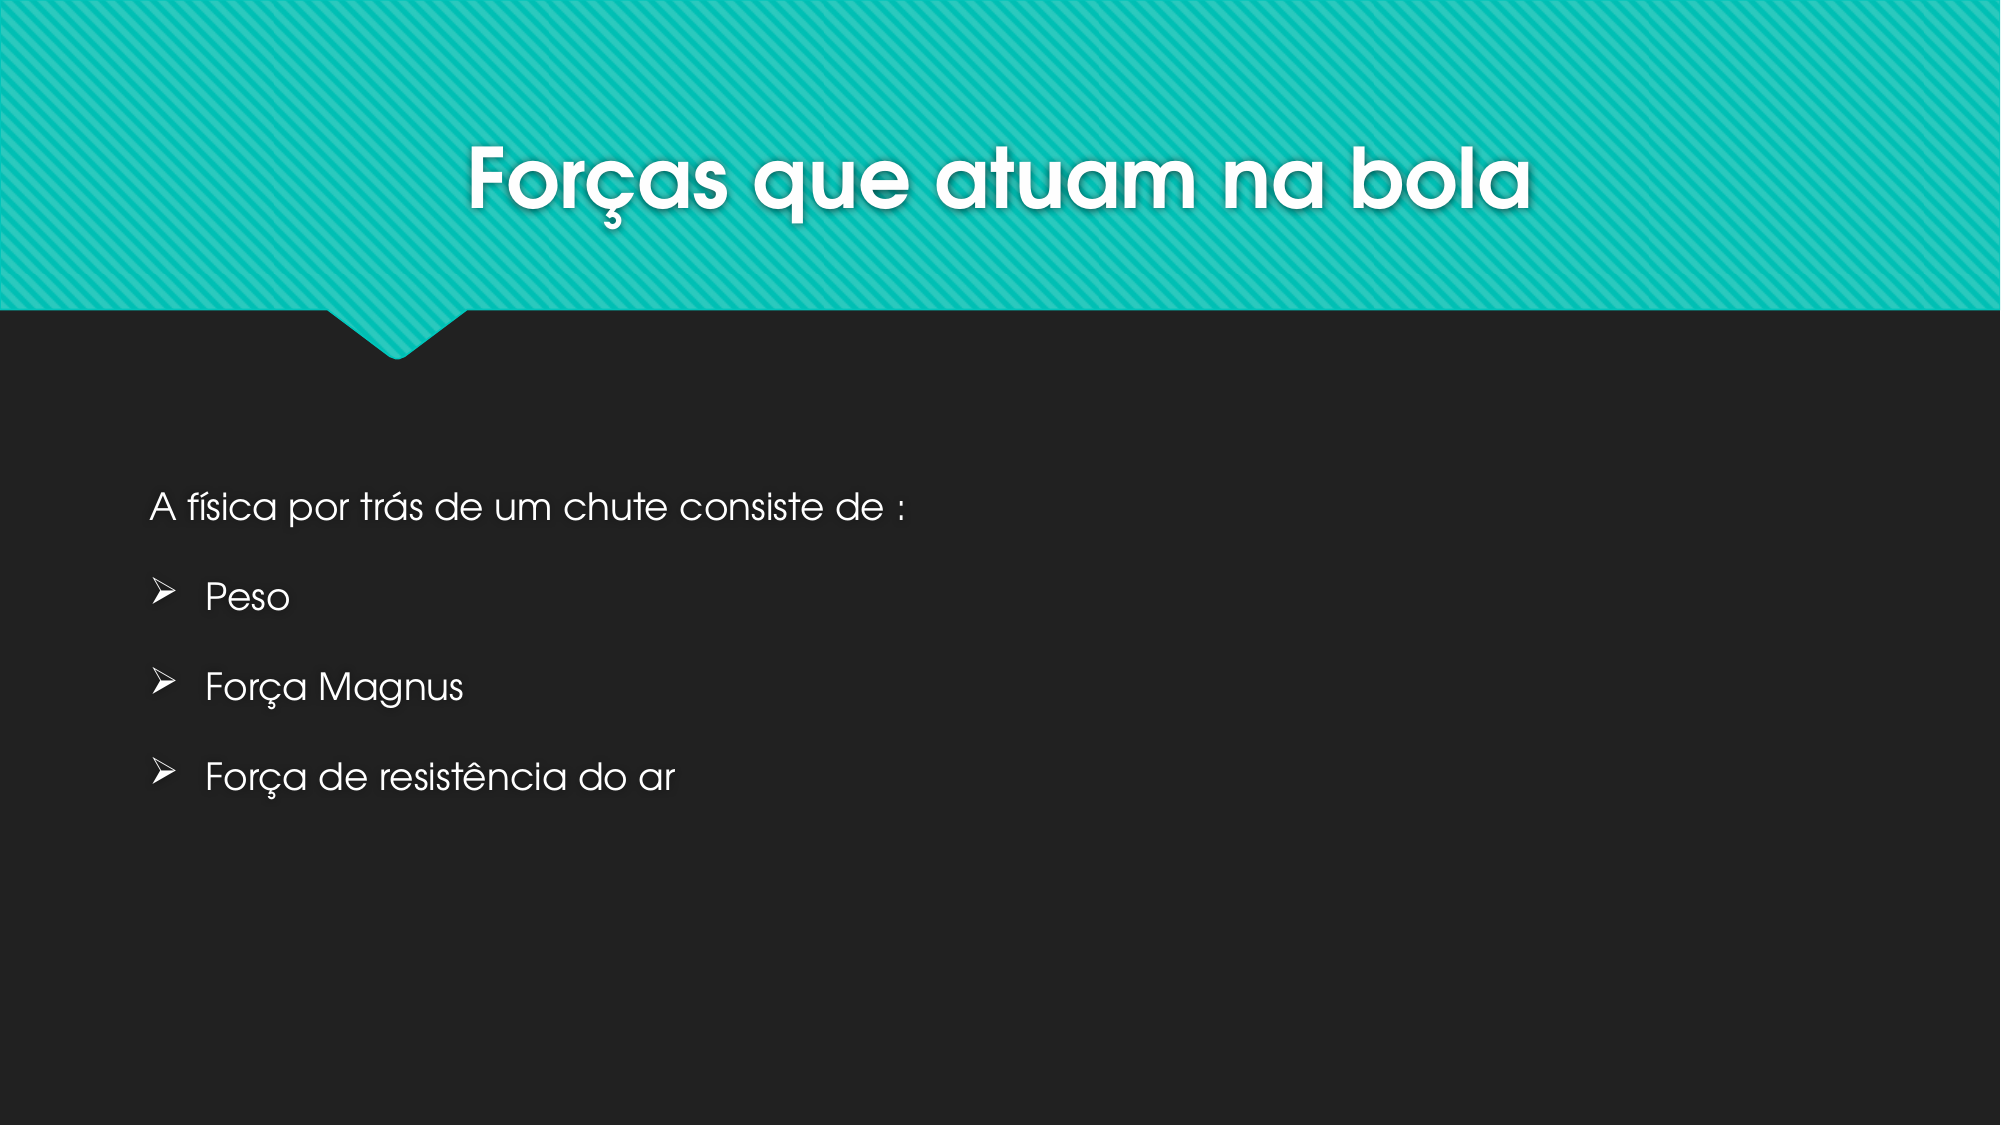

# Forças que atuam na bola
A física por trás de um chute consiste de :

Peso

Força Magnus

Força de resistência do ar